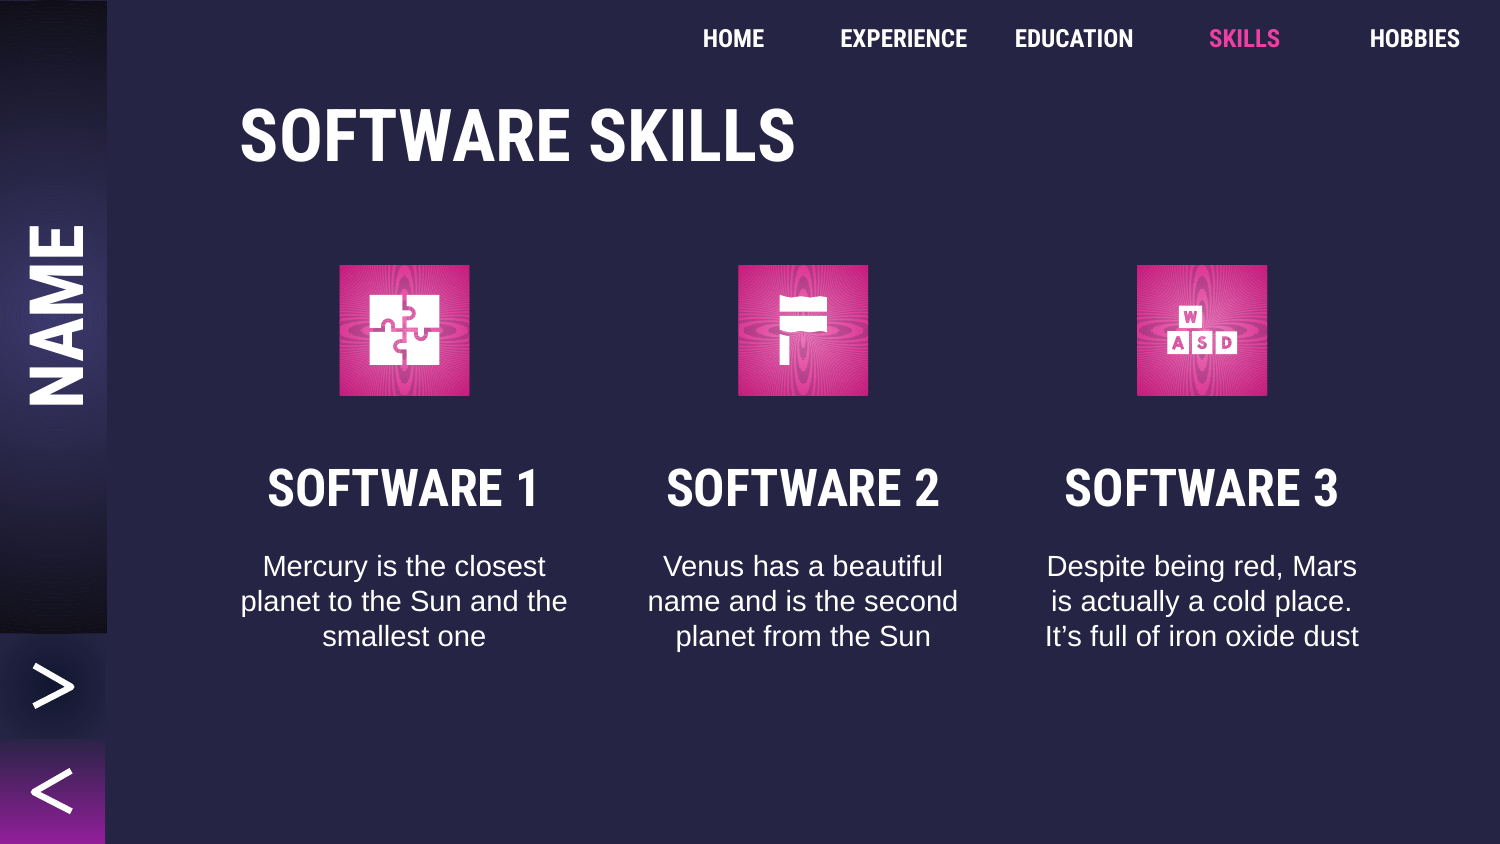

HOME
EXPERIENCE
EDUCATION
SKILLS
HOBBIES
SOFTWARE SKILLS
NAME

# SOFTWARE 1
SOFTWARE 2
SOFTWARE 3
Mercury is the closest planet to the Sun and the smallest one
Venus has a beautiful name and is the second planet from the Sun
Despite being red, Mars is actually a cold place. It’s full of iron oxide dust